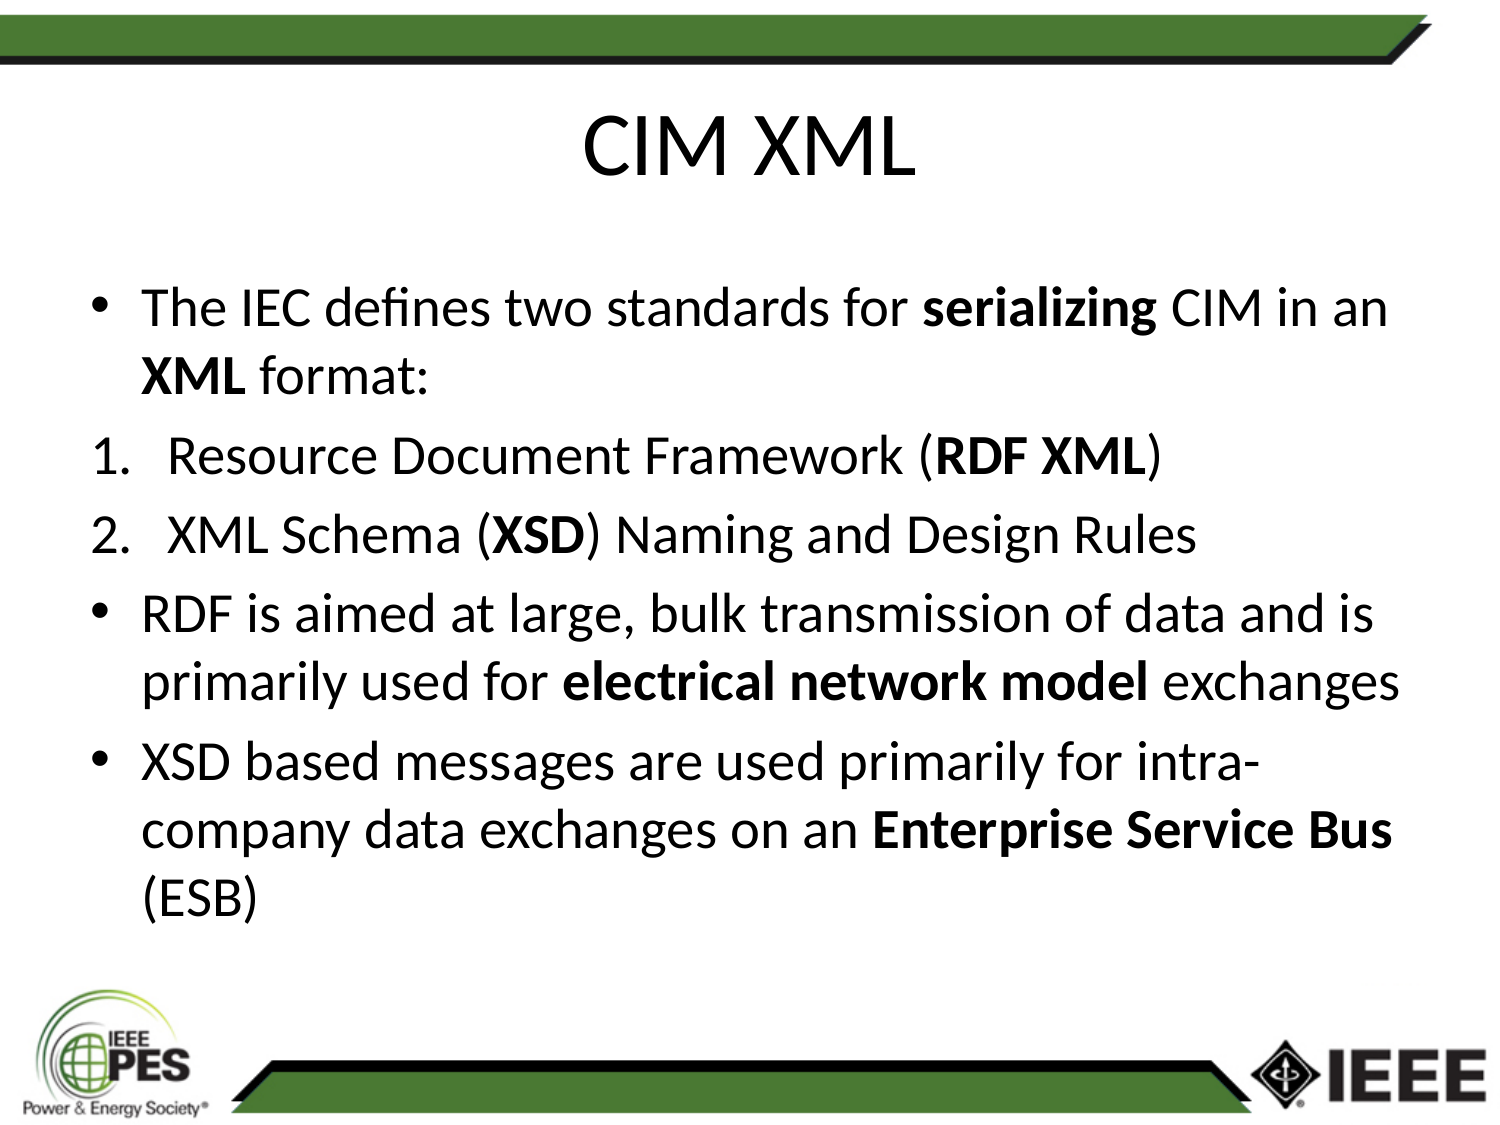

# CIM XML
The IEC defines two standards for serializing CIM in an XML format:
Resource Document Framework (RDF XML)
XML Schema (XSD) Naming and Design Rules
RDF is aimed at large, bulk transmission of data and is primarily used for electrical network model exchanges
XSD based messages are used primarily for intra-company data exchanges on an Enterprise Service Bus (ESB)